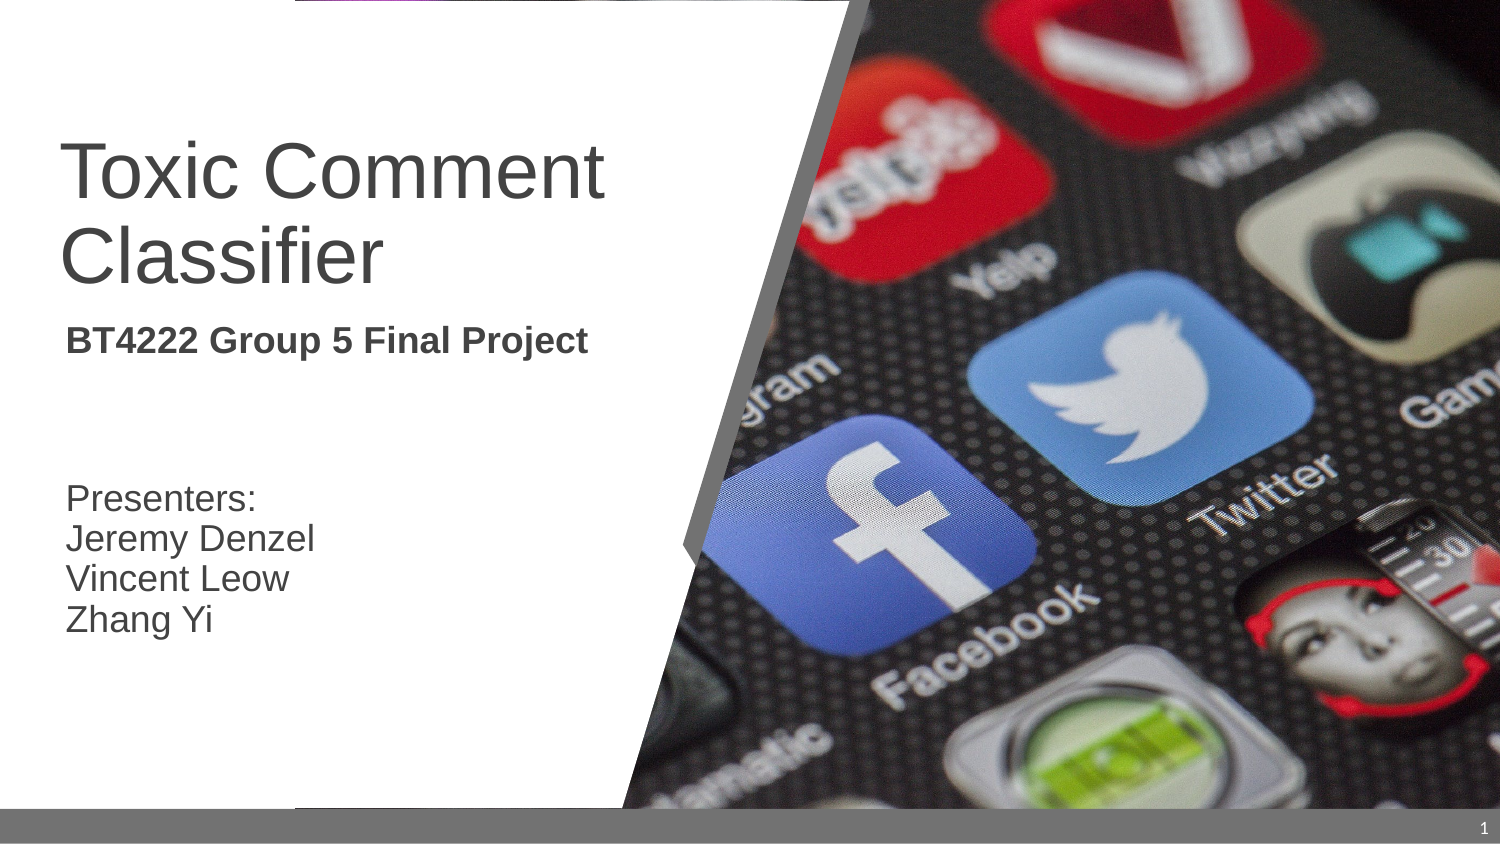

# Toxic Comment Classifier
BT4222 Group 5 Final Project
Presenters:
Jeremy Denzel
Vincent Leow
Zhang Yi

1